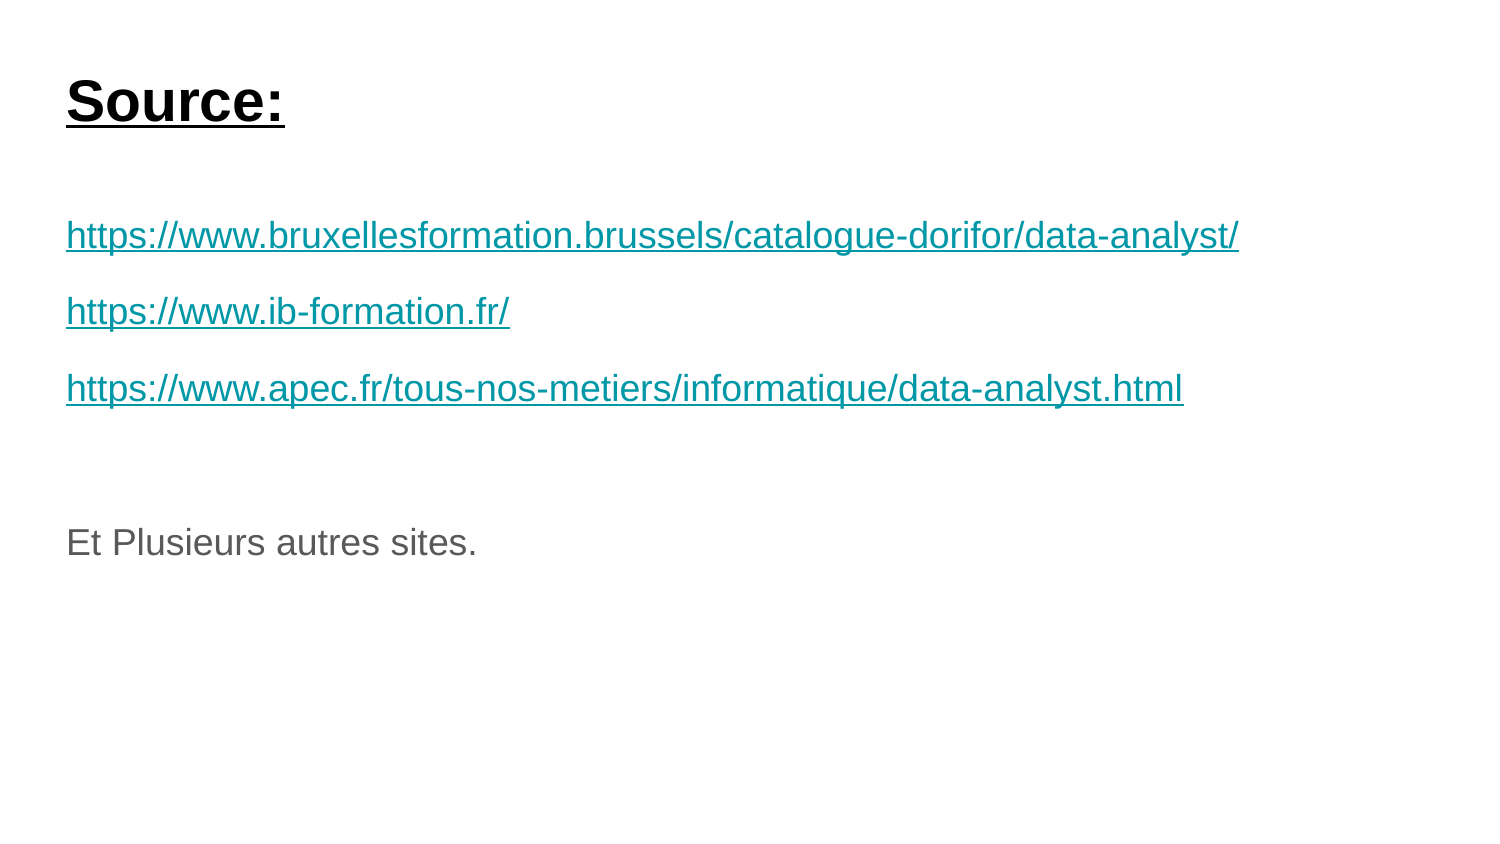

# Source:
https://www.bruxellesformation.brussels/catalogue-dorifor/data-analyst/
https://www.ib-formation.fr/
https://www.apec.fr/tous-nos-metiers/informatique/data-analyst.html

Et Plusieurs autres sites.